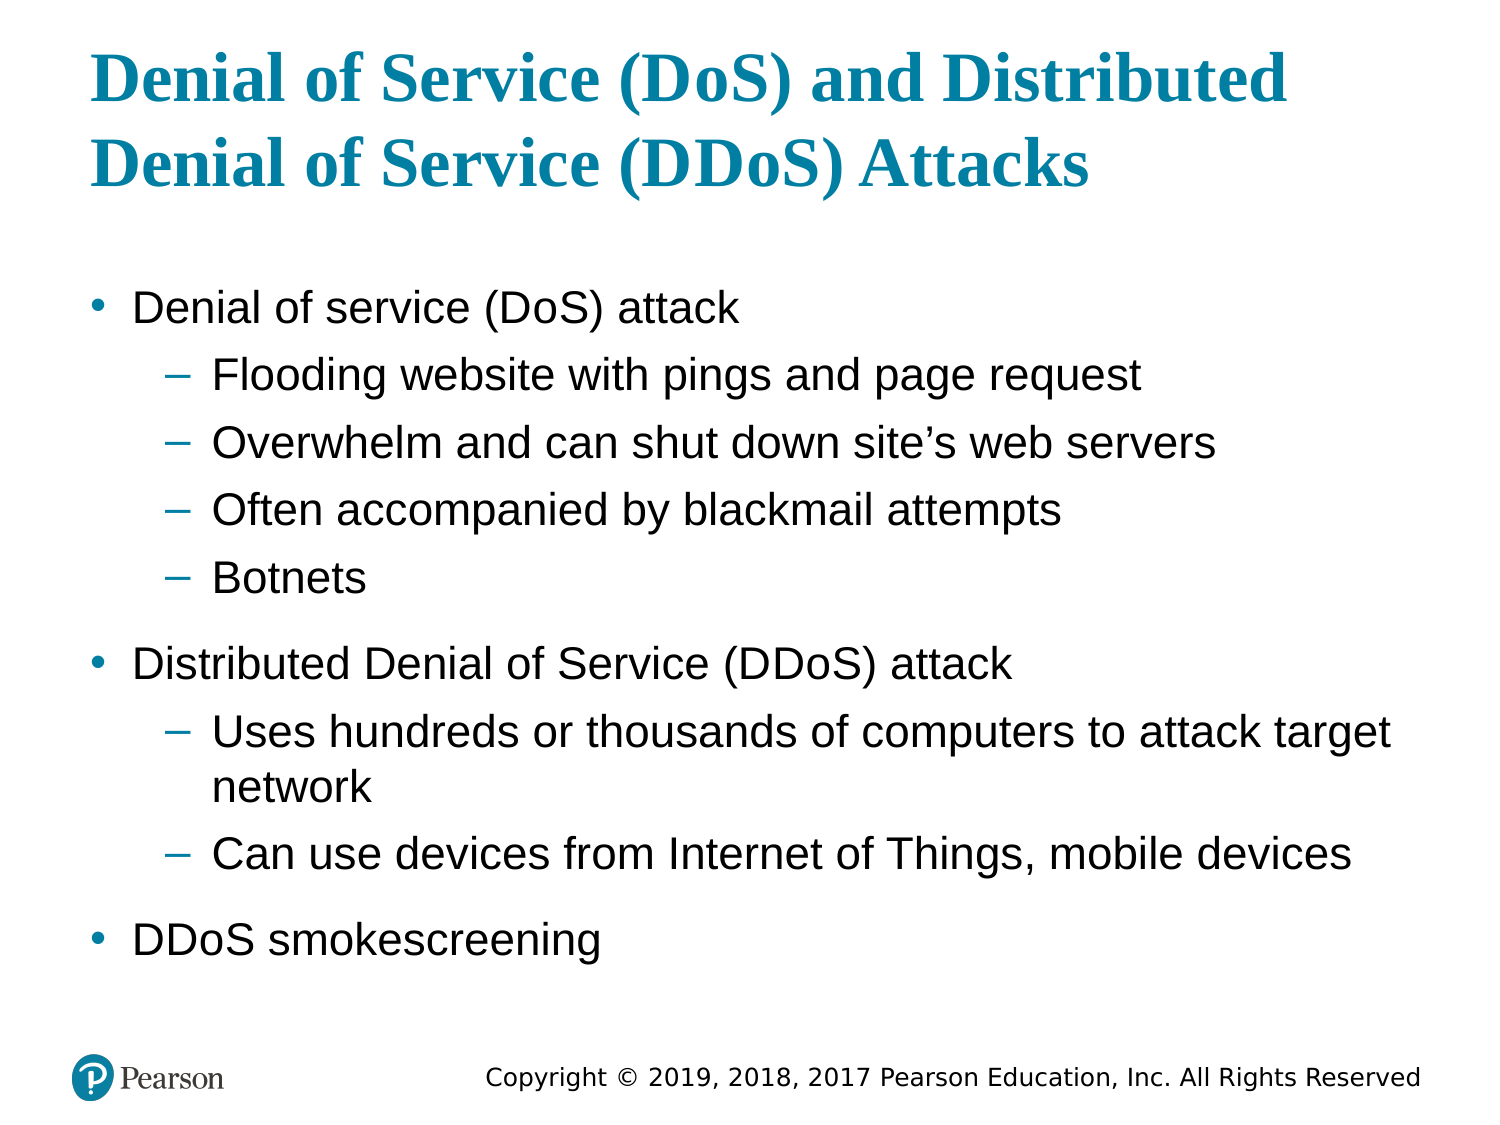

# Denial of Service (D o S) and Distributed Denial of Service (D D o S) Attacks
Denial of service (D o S) attack
Flooding website with pings and page request
Overwhelm and can shut down site’s web servers
Often accompanied by blackmail attempts
Botnets
Distributed Denial of Service (D D o S) attack
Uses hundreds or thousands of computers to attack target network
Can use devices from Internet of Things, mobile devices
D D o S smokescreening